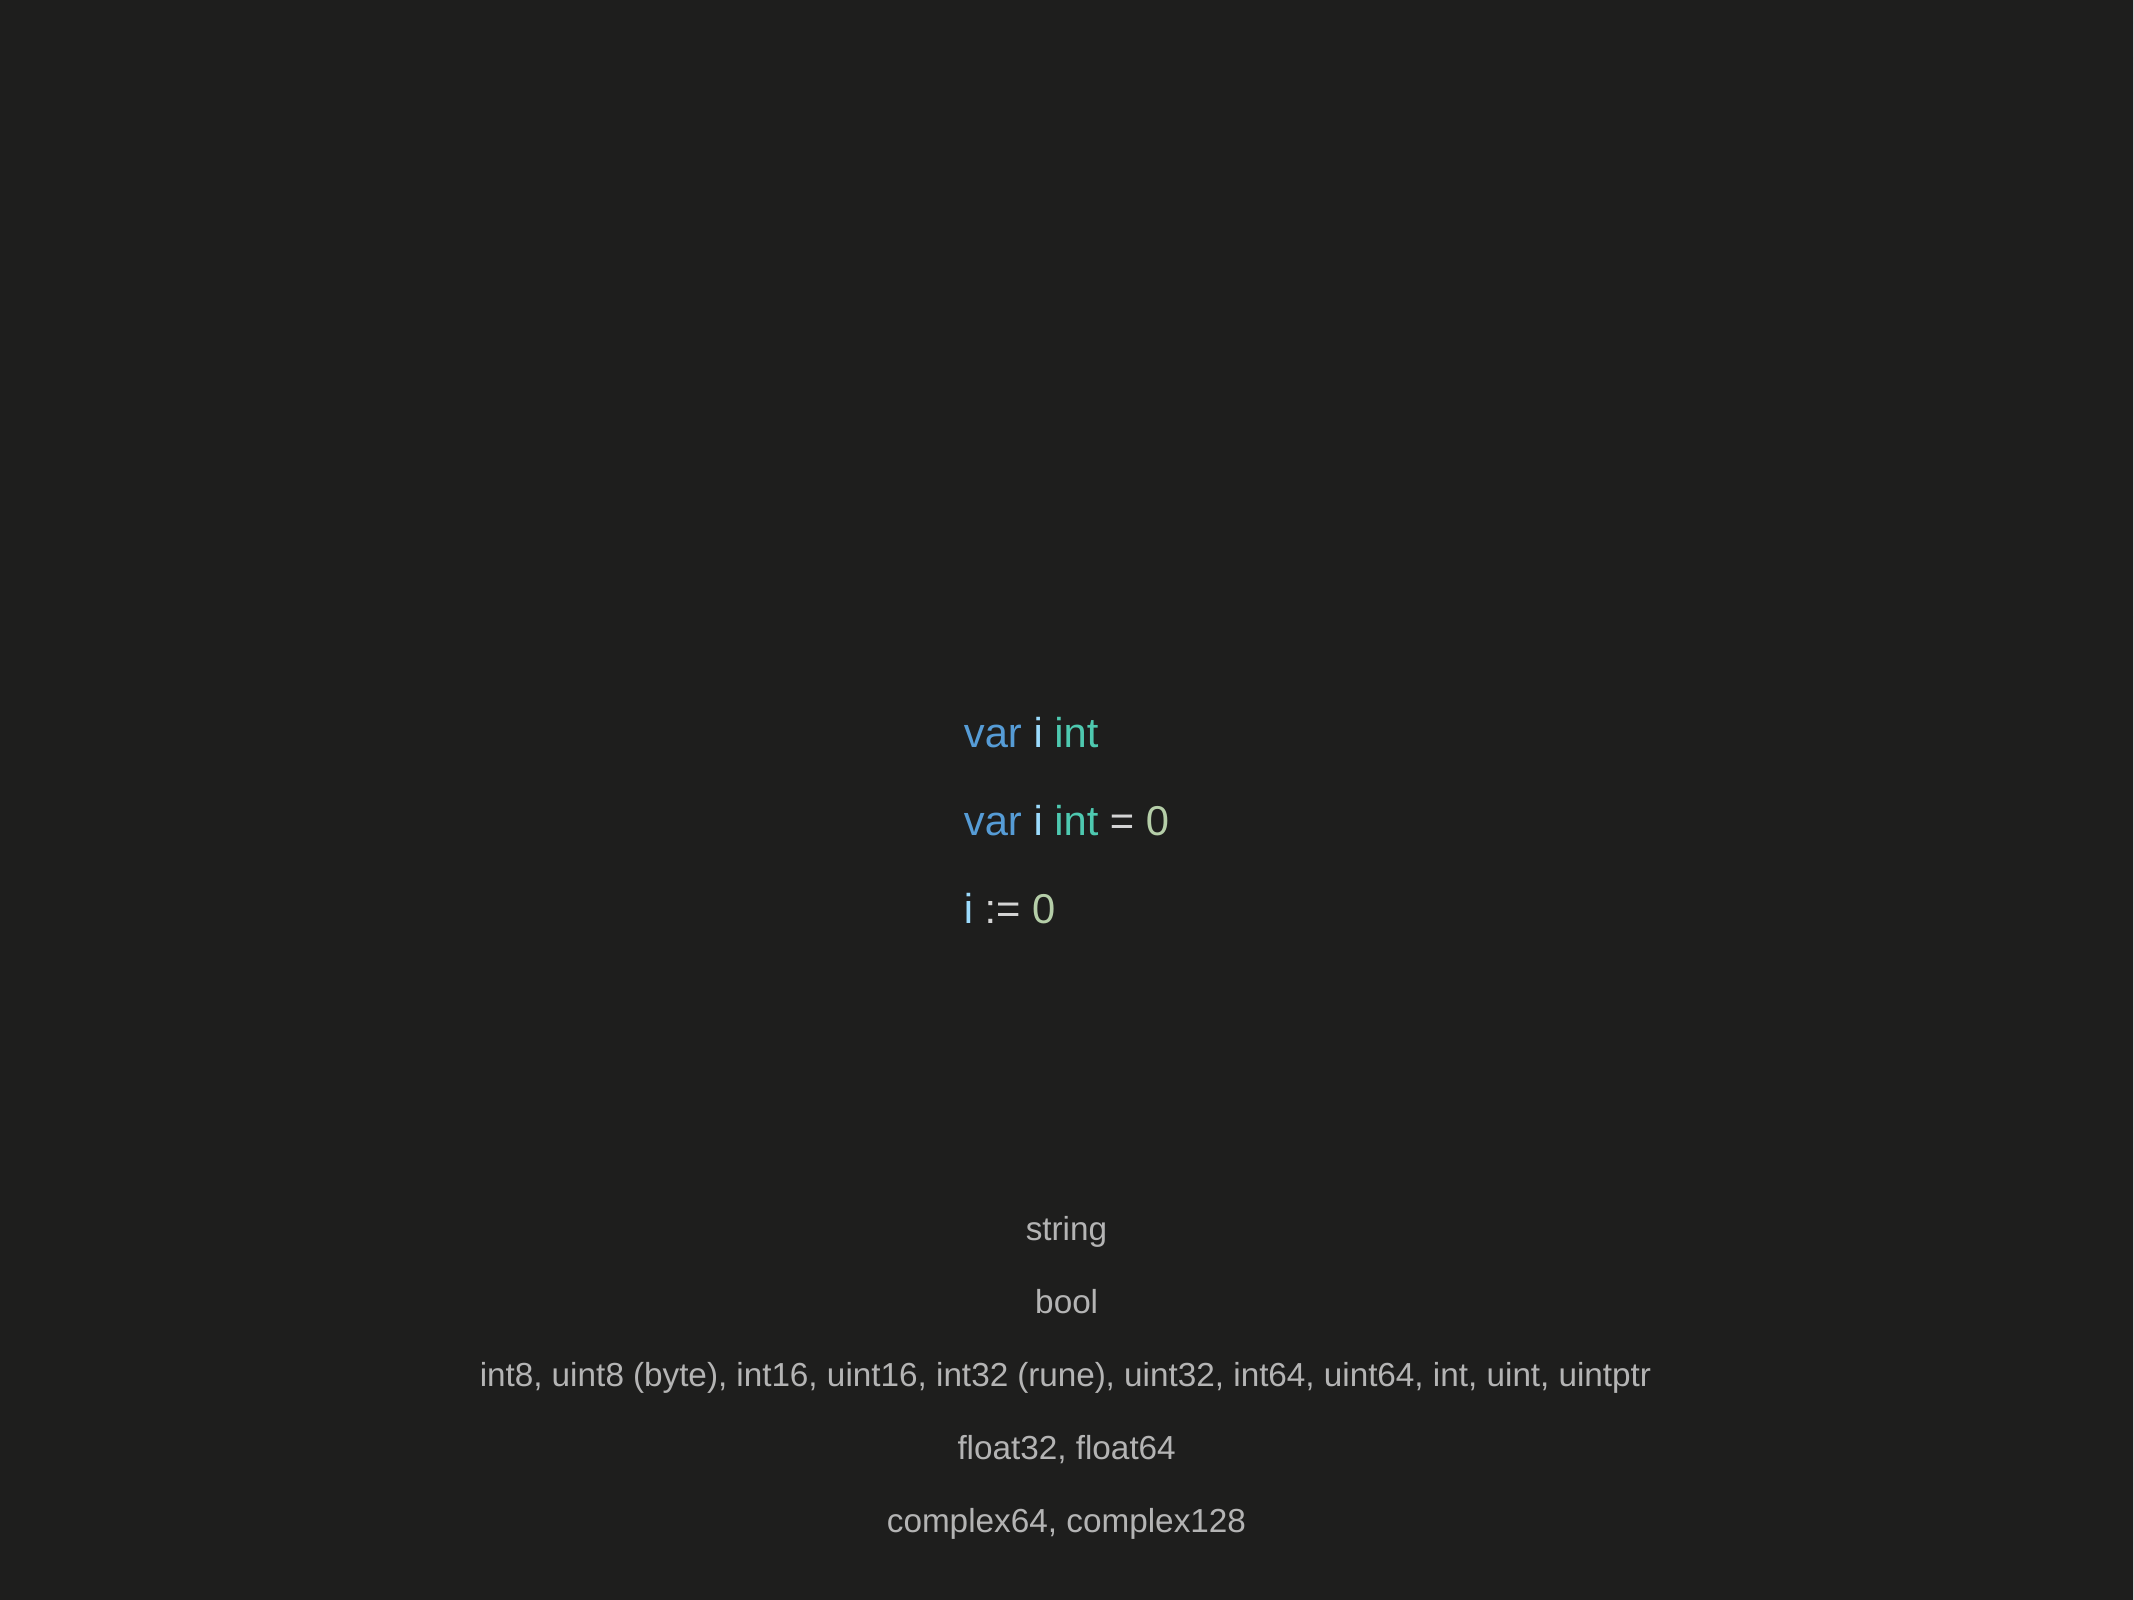

var i int
var i int = 0
i := 0
string
bool
int8, uint8 (byte), int16, uint16, int32 (rune), uint32, int64, uint64, int, uint, uintptr
float32, float64
complex64, complex128